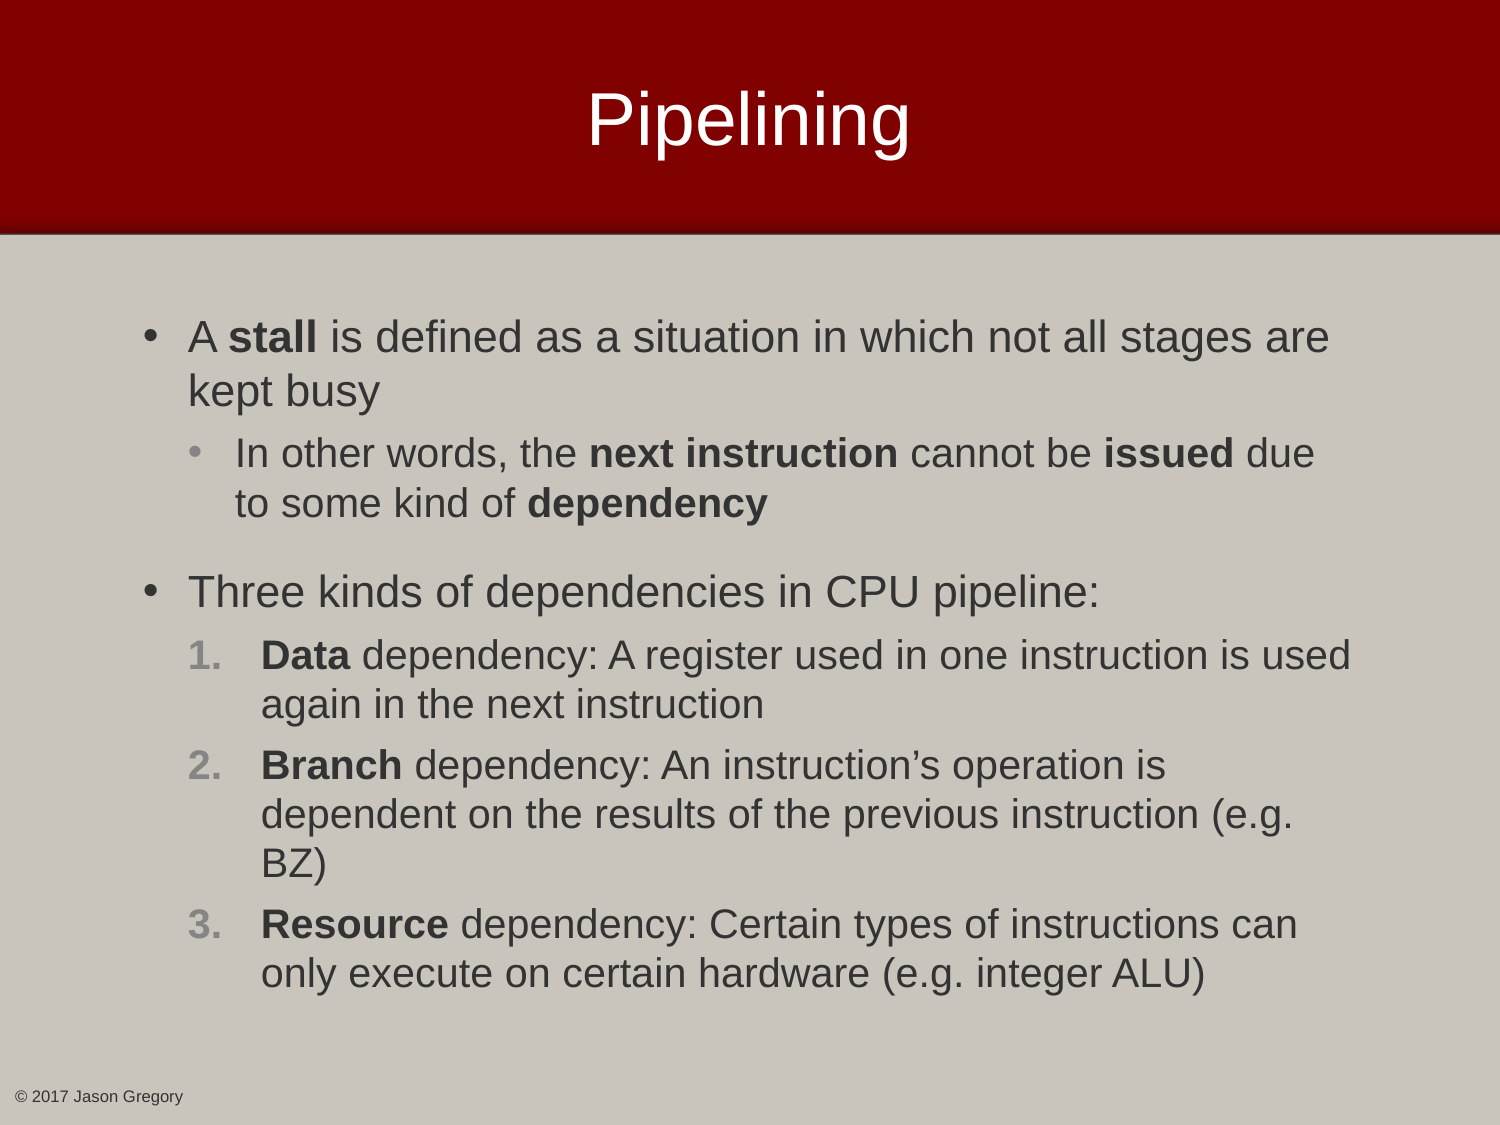

# Pipelining
A stall is defined as a situation in which not all stages are kept busy
In other words, the next instruction cannot be issued due to some kind of dependency
Three kinds of dependencies in CPU pipeline:
Data dependency: A register used in one instruction is used again in the next instruction
Branch dependency: An instruction’s operation is dependent on the results of the previous instruction (e.g. BZ)
Resource dependency: Certain types of instructions can only execute on certain hardware (e.g. integer ALU)
© 2017 Jason Gregory